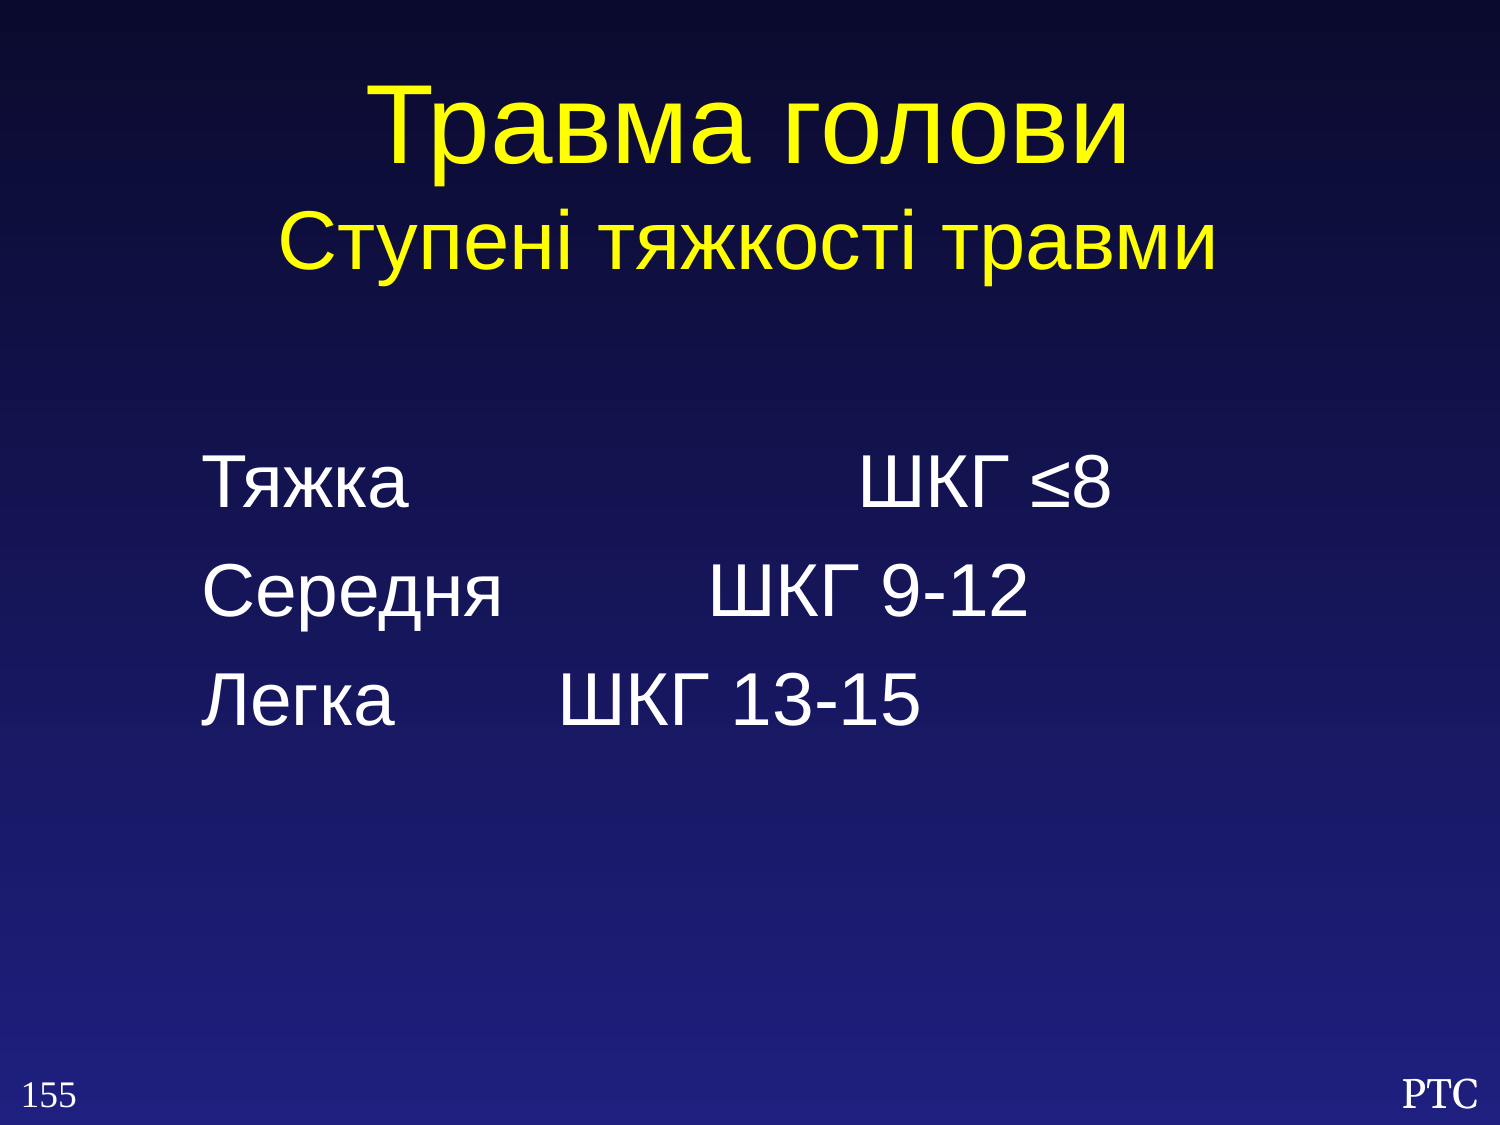

Травма голови
Ступені тяжкості травми
Тяжка			ШКГ ≤8
Середня		ШКГ 9-12
Легка		ШКГ 13-15
155